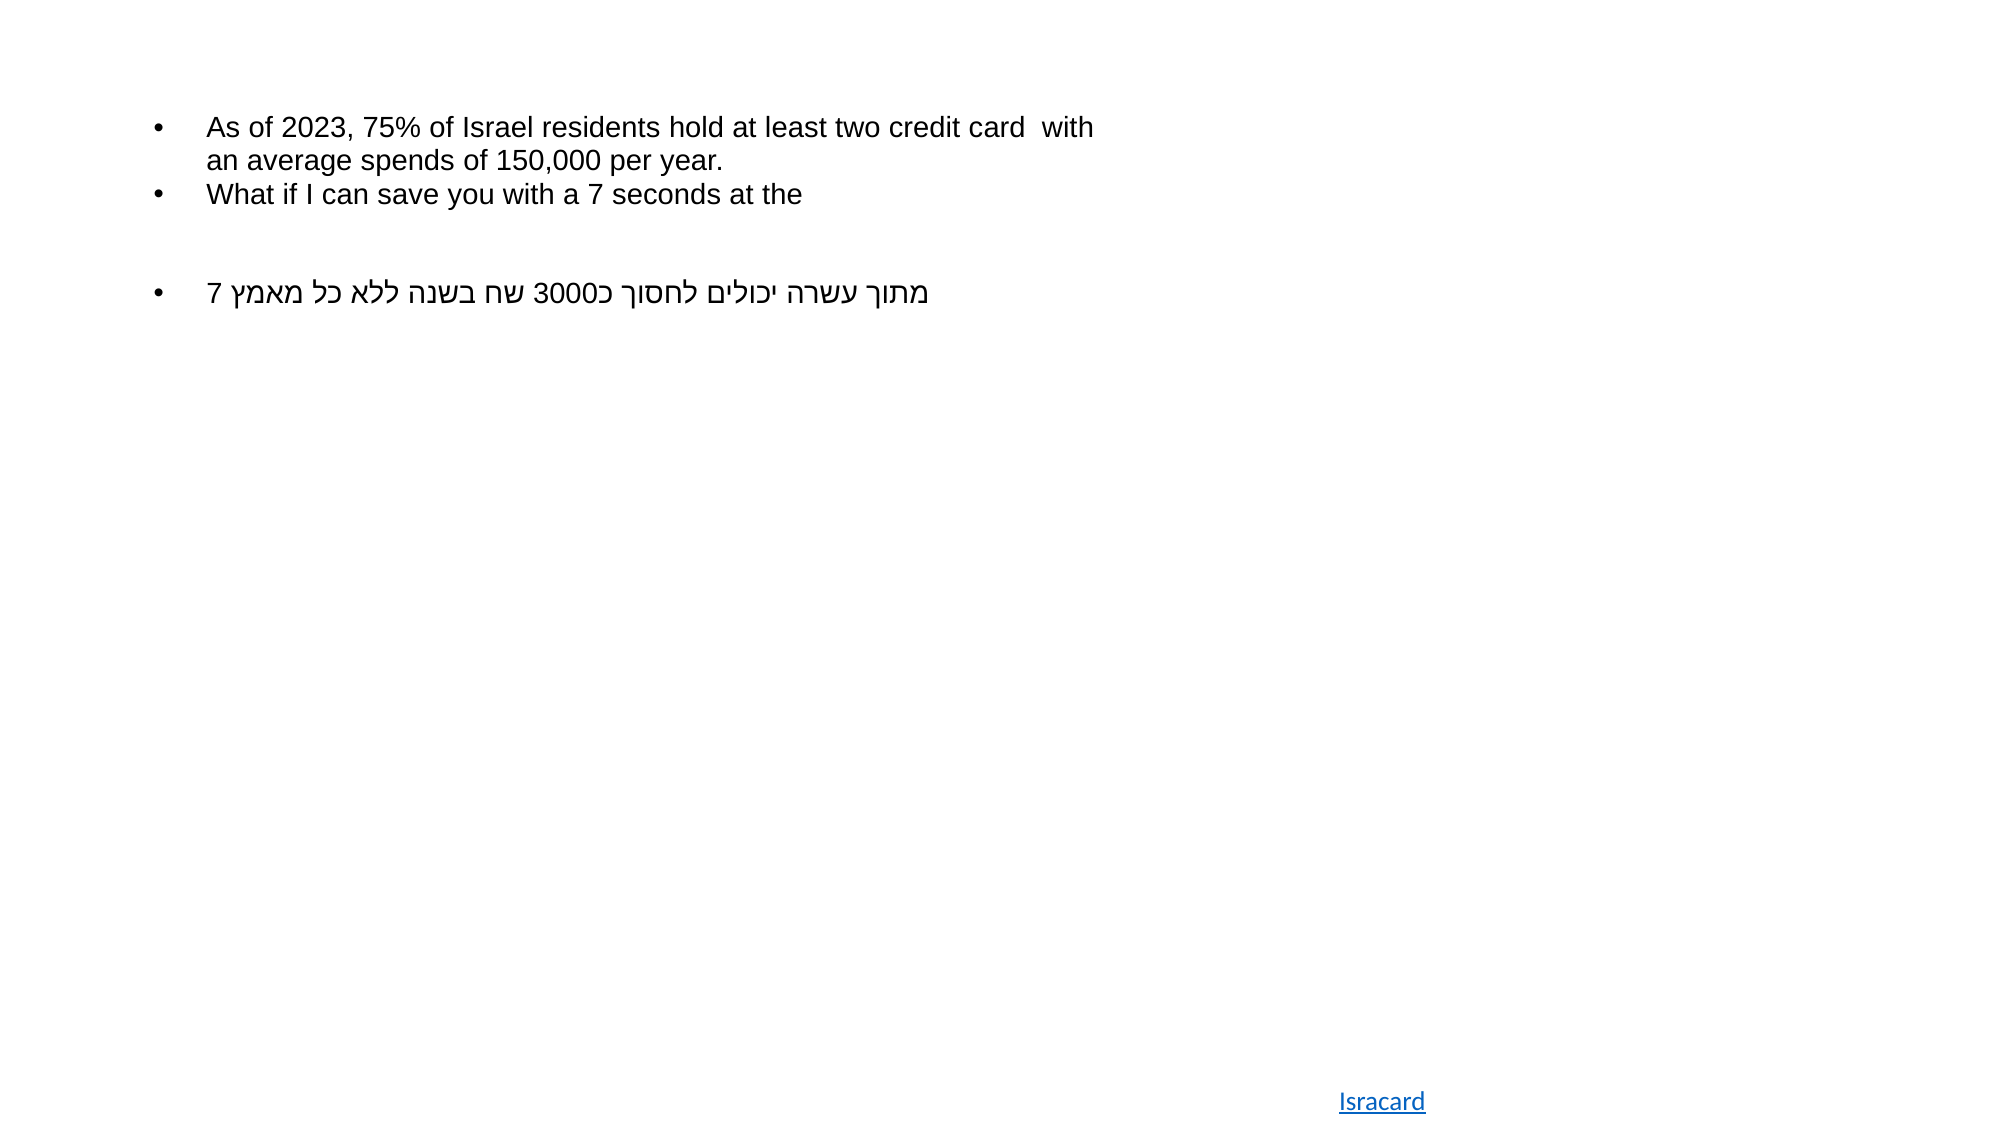

As of 2023, 75% of Israel residents hold at least two credit card  with an average spends of 150,000 per year.
What if I can save you with a 7 seconds at the

7 מתוך עשרה יכולים לחסוך כ3000 שח בשנה ללא כל מאמץ

Isracard